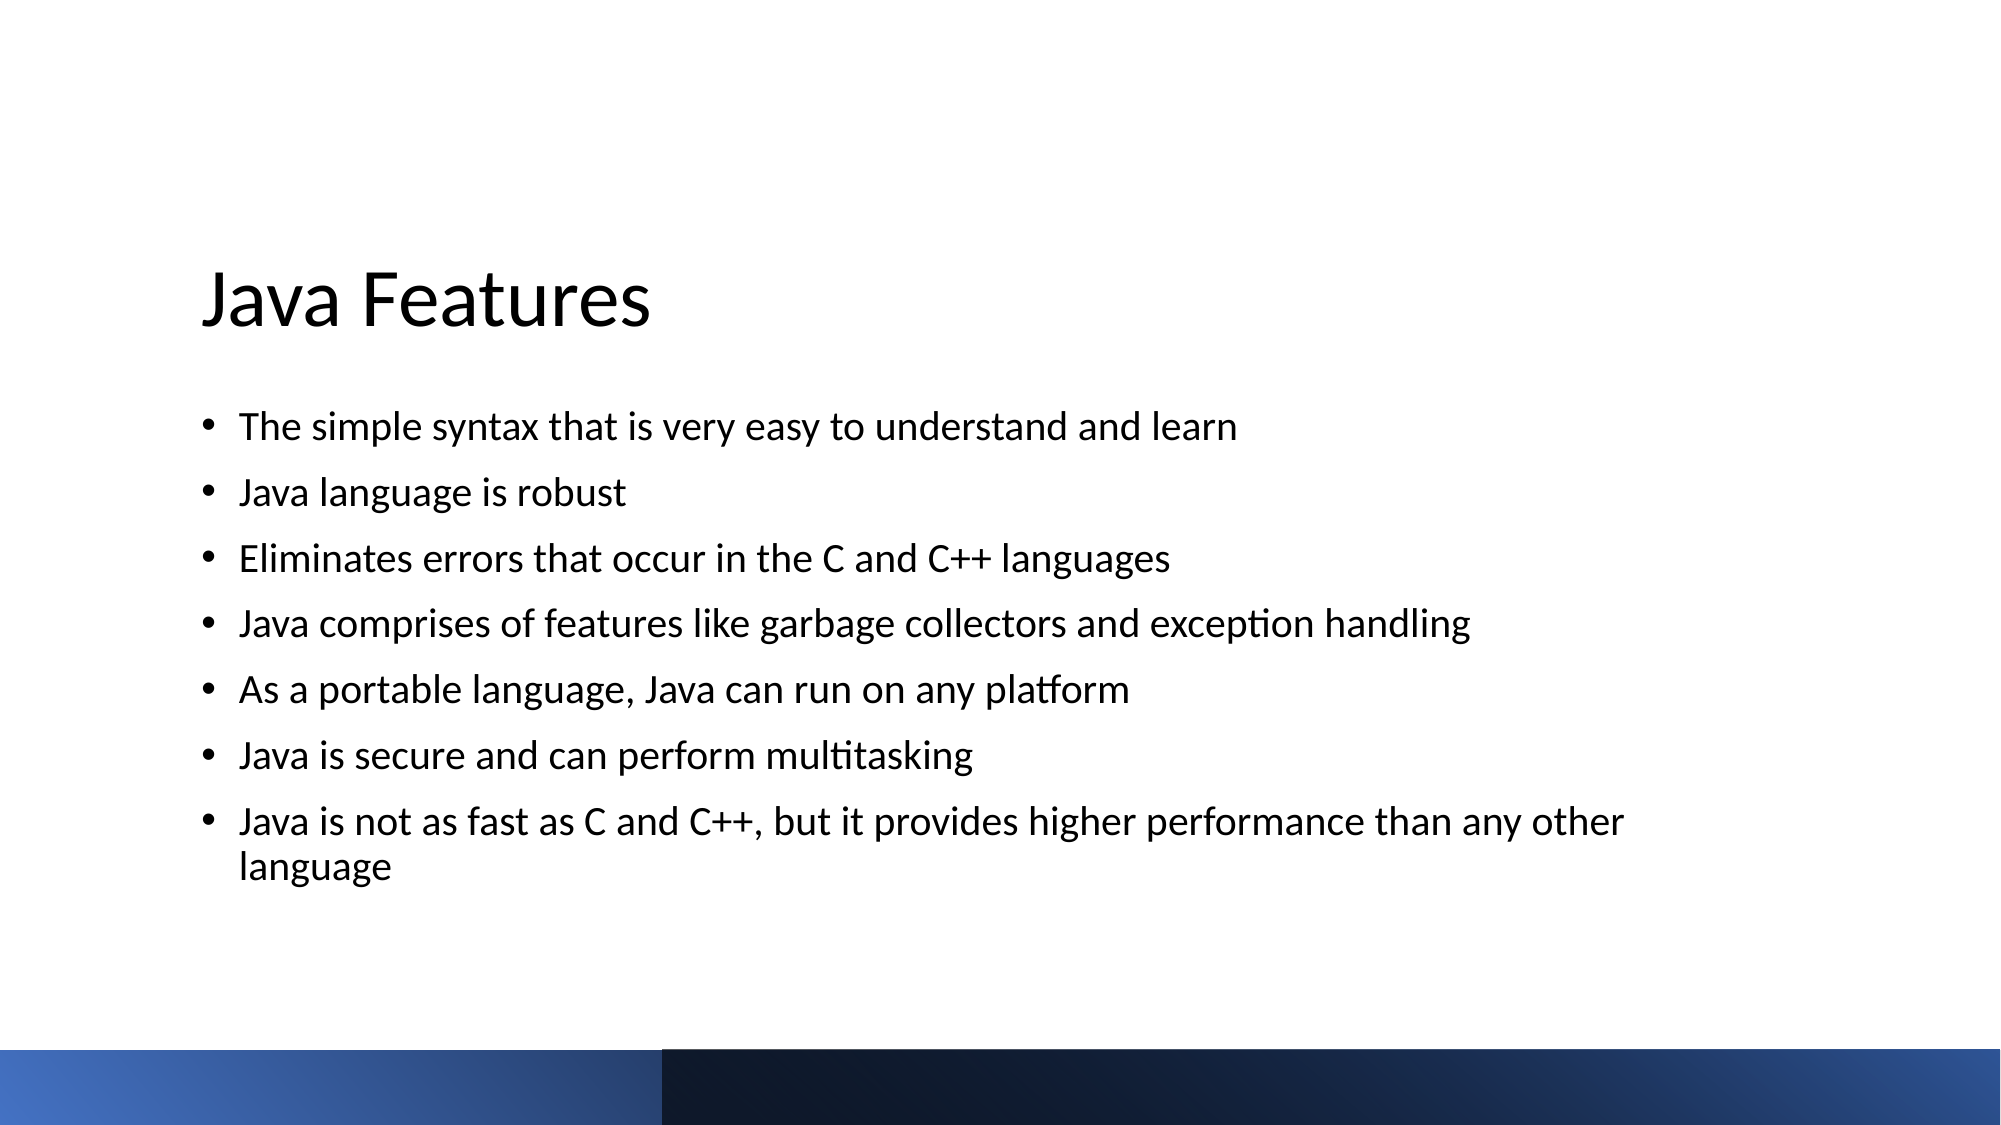

# Java Features
The simple syntax that is very easy to understand and learn
Java language is robust
Eliminates errors that occur in the C and C++ languages
Java comprises of features like garbage collectors and exception handling
As a portable language, Java can run on any platform
Java is secure and can perform multitasking
Java is not as fast as C and C++, but it provides higher performance than any other language